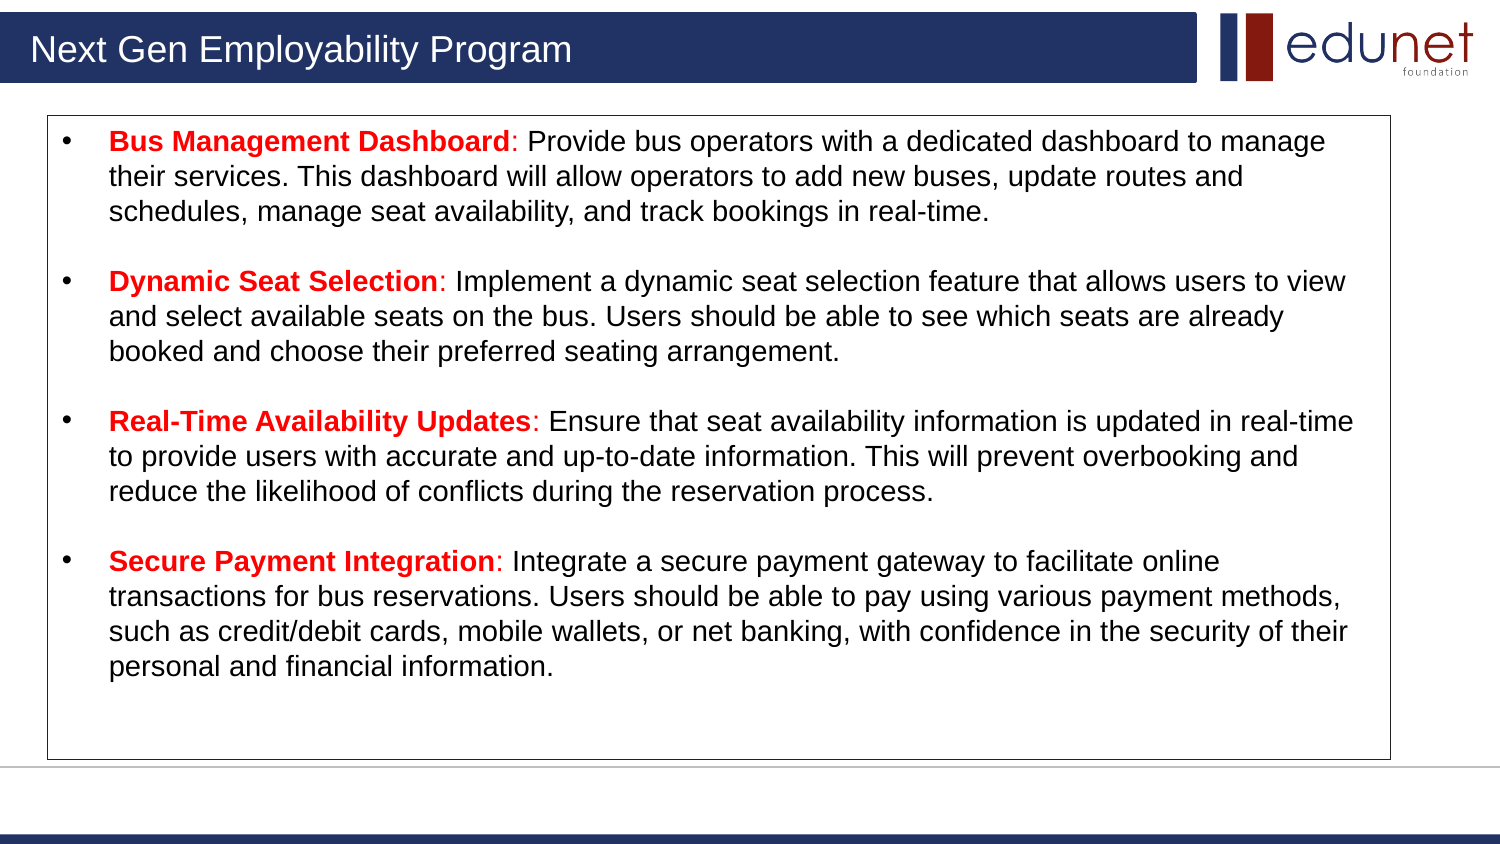

Bus Management Dashboard: Provide bus operators with a dedicated dashboard to manage their services. This dashboard will allow operators to add new buses, update routes and schedules, manage seat availability, and track bookings in real-time.

Dynamic Seat Selection: Implement a dynamic seat selection feature that allows users to view and select available seats on the bus. Users should be able to see which seats are already booked and choose their preferred seating arrangement.

Real-Time Availability Updates: Ensure that seat availability information is updated in real-time to provide users with accurate and up-to-date information. This will prevent overbooking and reduce the likelihood of conflicts during the reservation process.

Secure Payment Integration: Integrate a secure payment gateway to facilitate online transactions for bus reservations. Users should be able to pay using various payment methods, such as credit/debit cards, mobile wallets, or net banking, with confidence in the security of their personal and financial information.